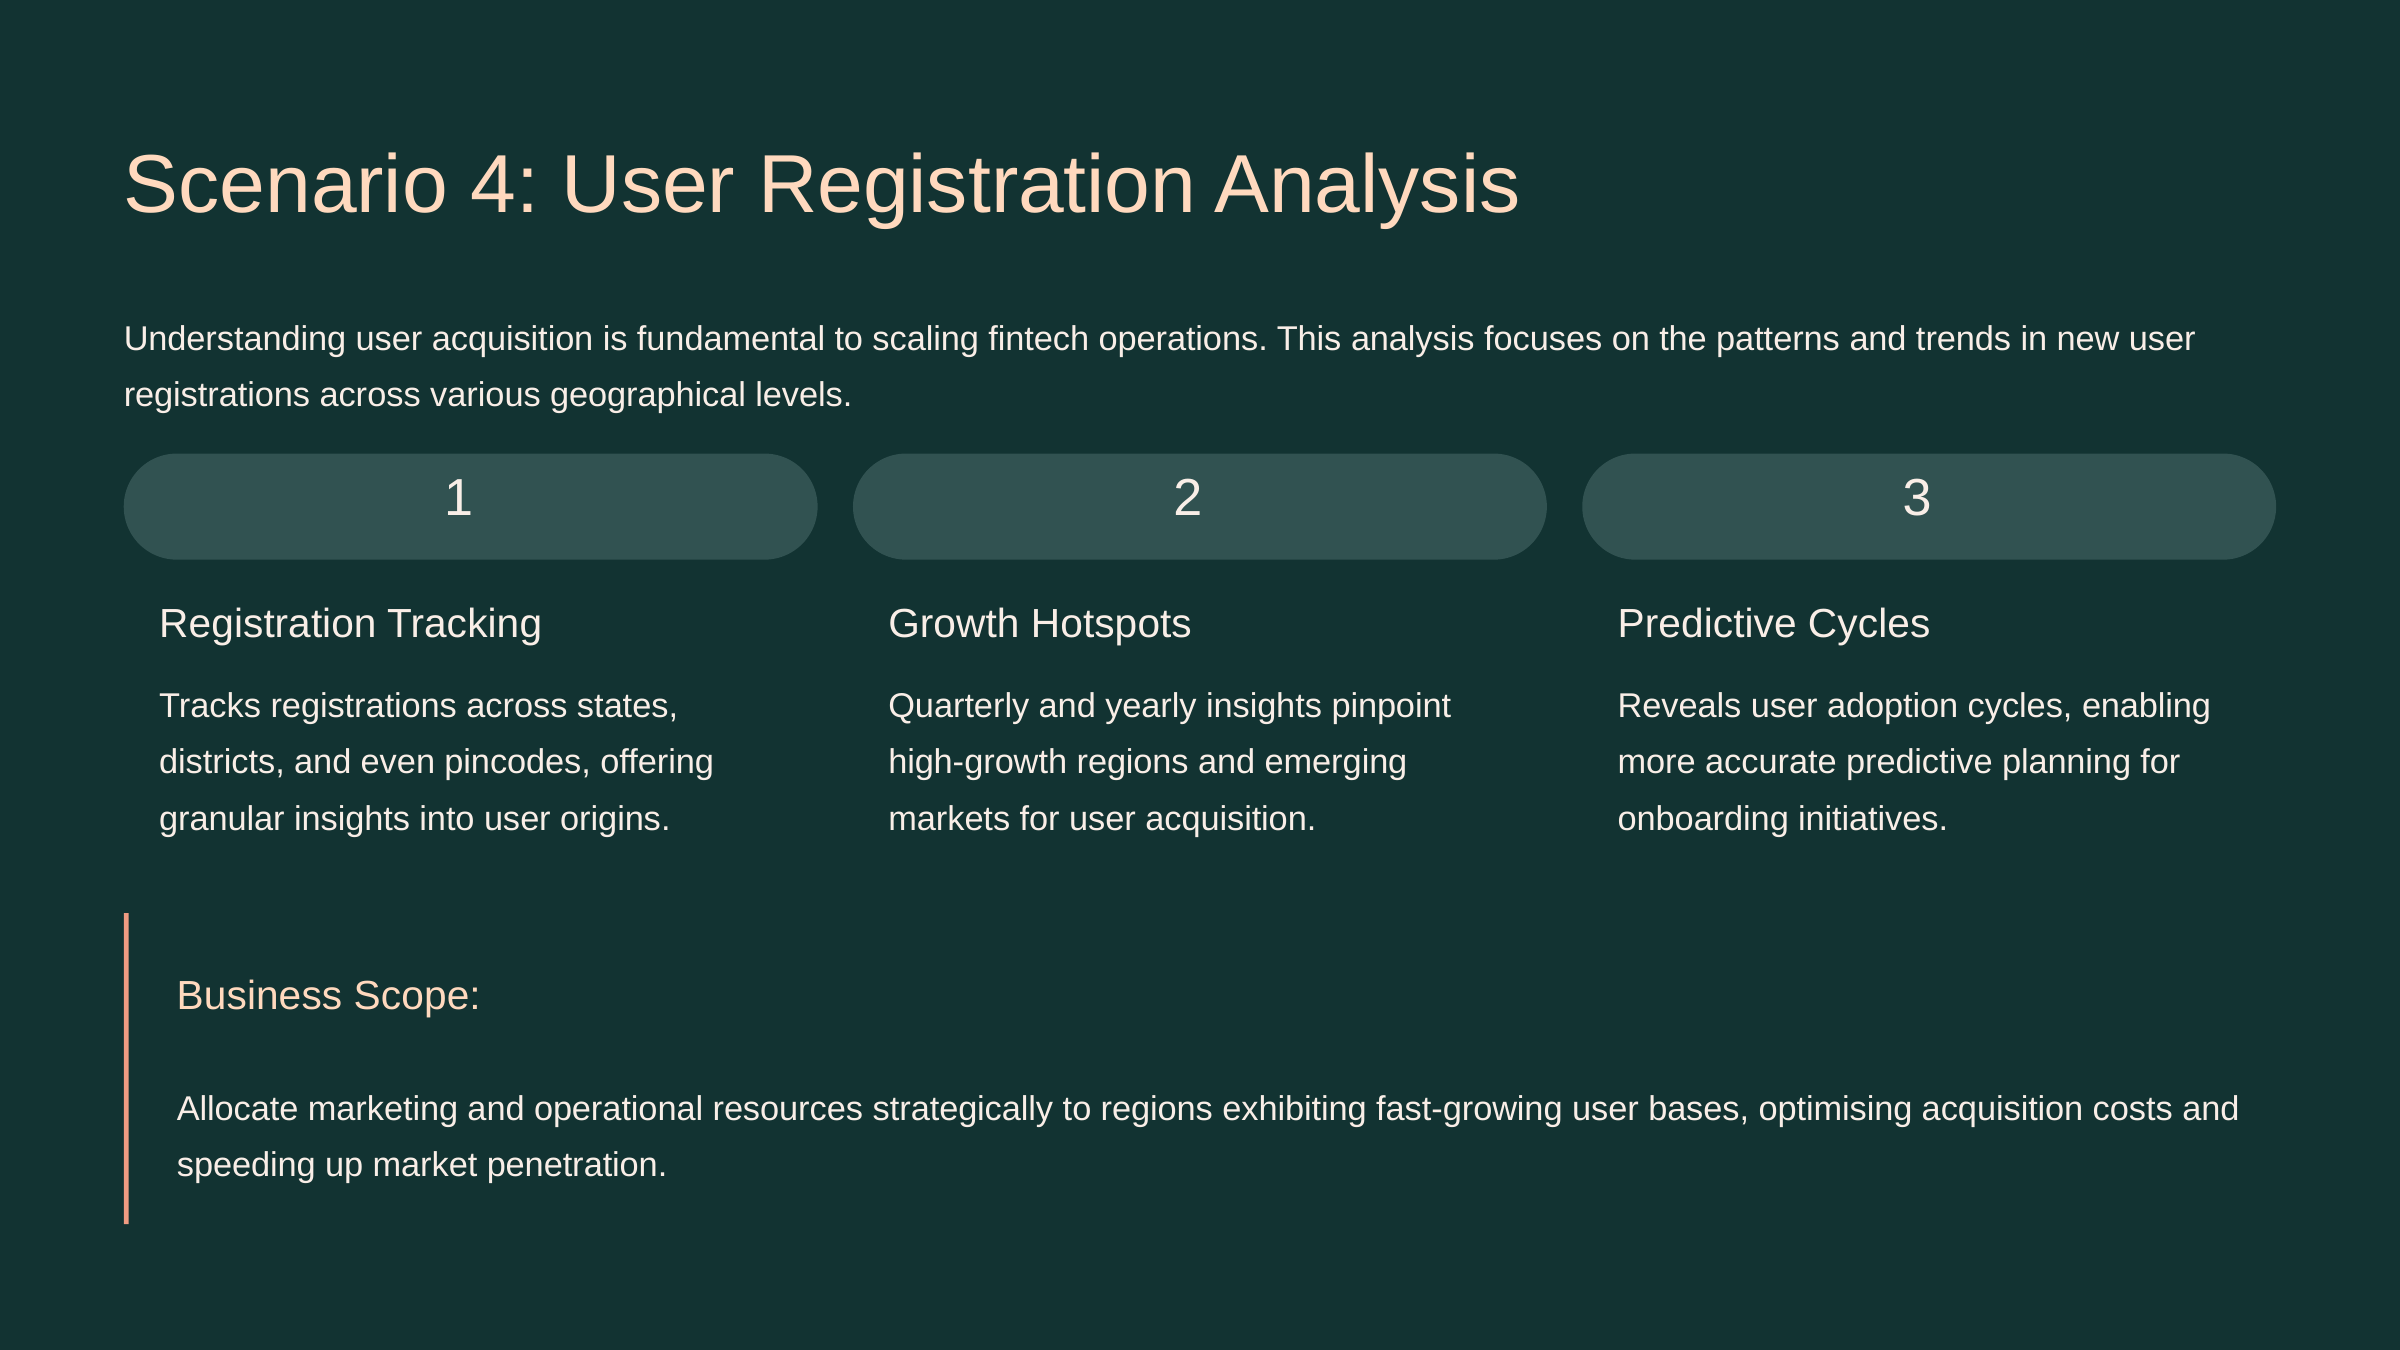

Scenario 4: User Registration Analysis
Understanding user acquisition is fundamental to scaling fintech operations. This analysis focuses on the patterns and trends in new user registrations across various geographical levels.

1
2
3
Registration Tracking
Growth Hotspots
Predictive Cycles
Tracks registrations across states, districts, and even pincodes, offering granular insights into user origins.
Quarterly and yearly insights pinpoint high-growth regions and emerging markets for user acquisition.
Reveals user adoption cycles, enabling more accurate predictive planning for onboarding initiatives.

Business Scope:
Allocate marketing and operational resources strategically to regions exhibiting fast-growing user bases, optimising acquisition costs and speeding up market penetration.